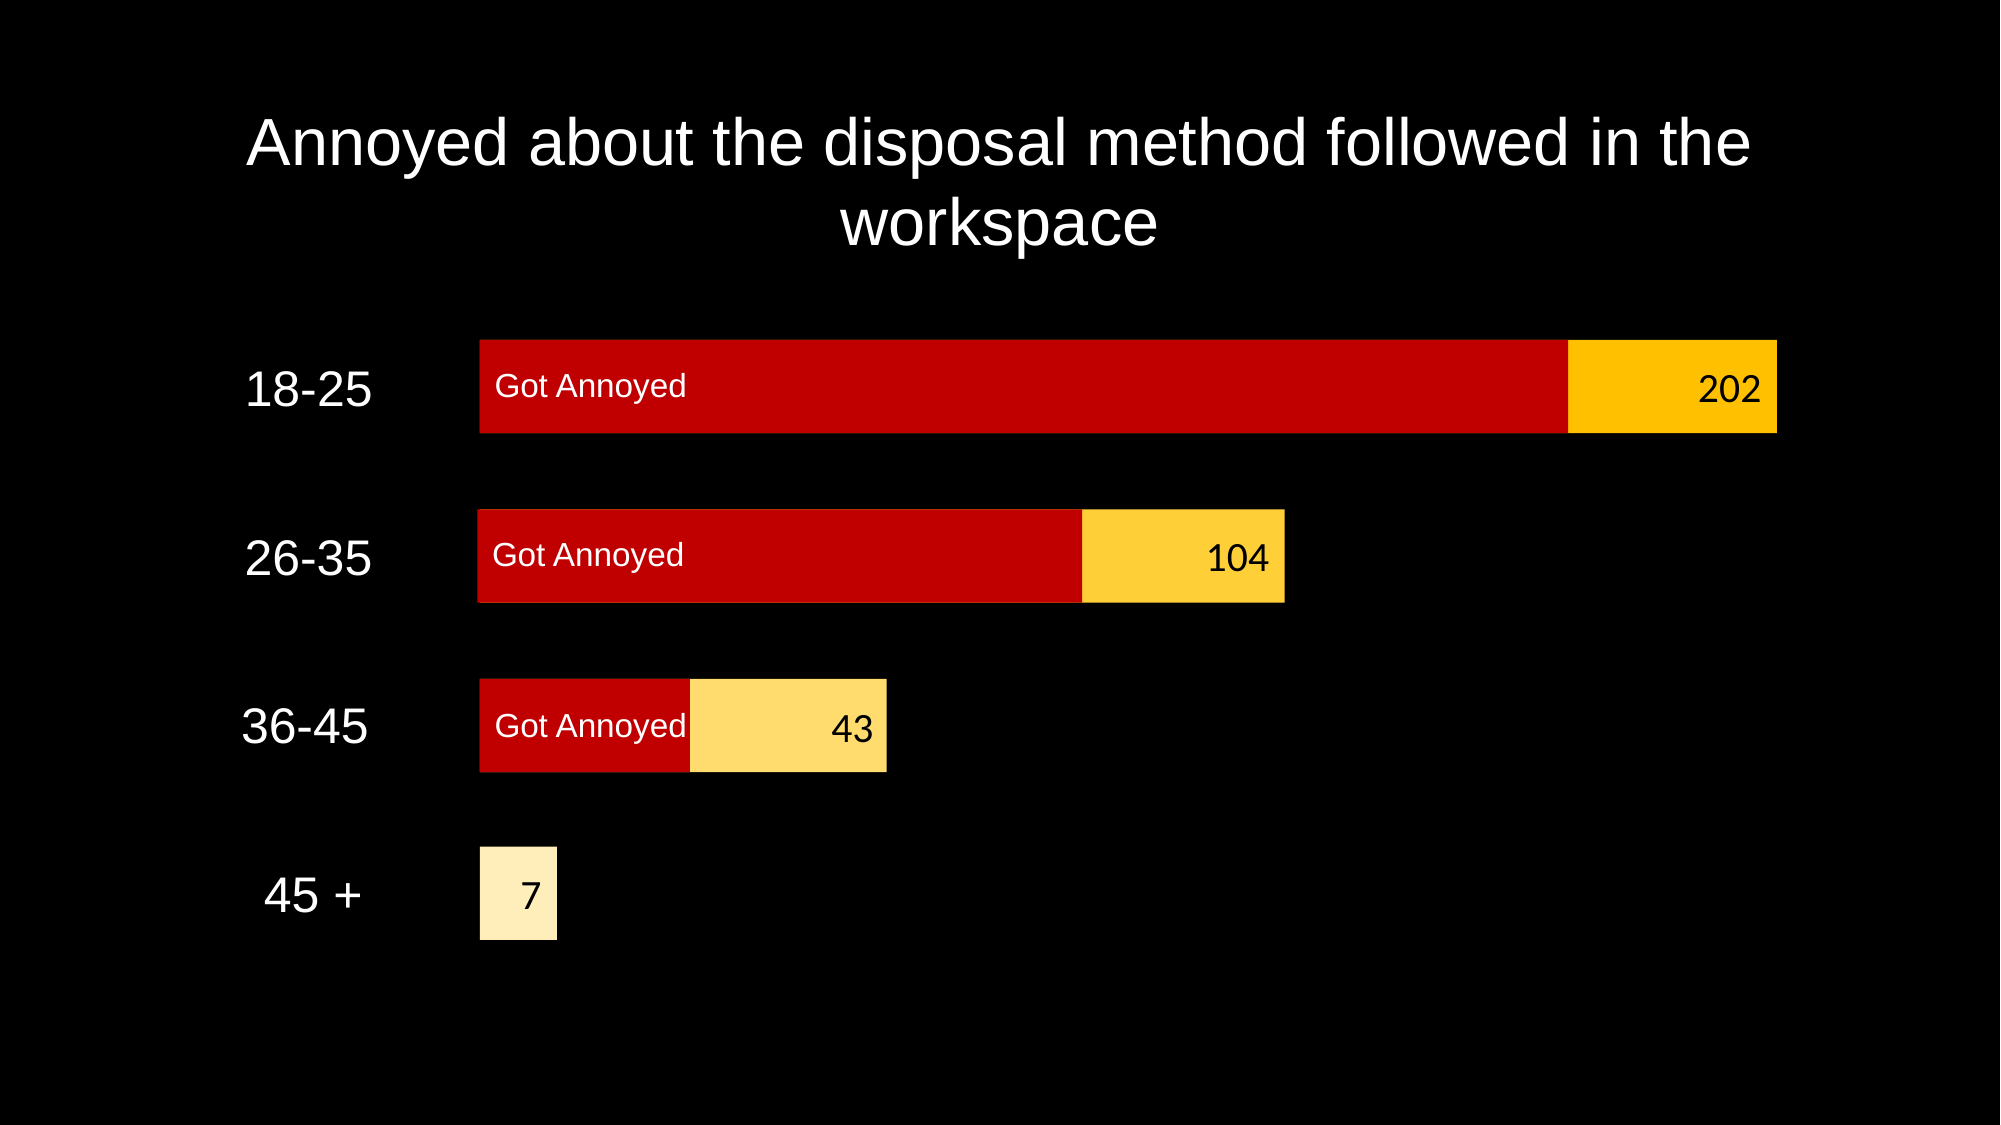

Annoyed about the disposal method followed in the workspace

18-25
202
Got Annoyed

26-35
104
Got Annoyed

36-45
43
Got Annoyed

45 +
7